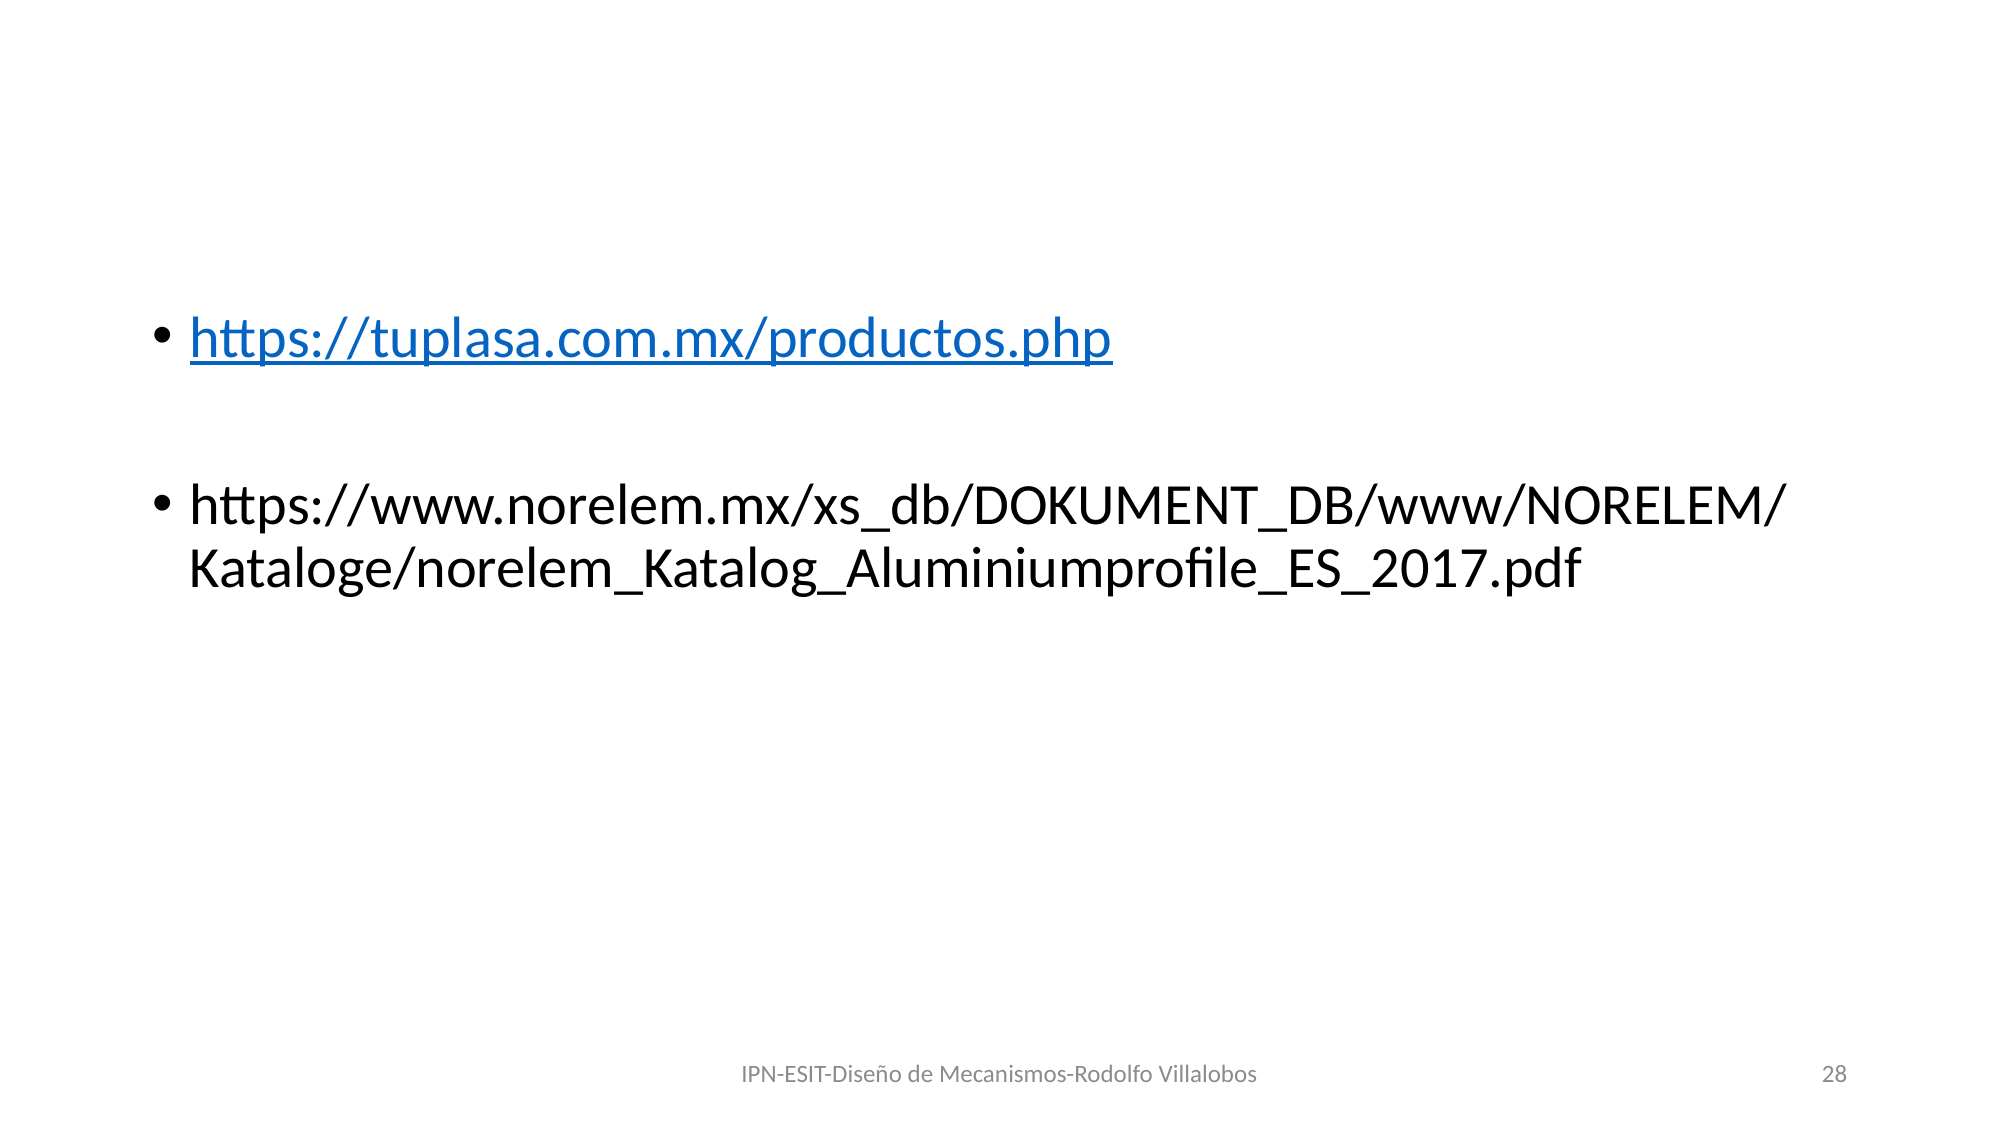

#
https://tuplasa.com.mx/productos.php

https://www.norelem.mx/xs_db/DOKUMENT_DB/www/NORELEM/Kataloge/norelem_Katalog_Aluminiumprofile_ES_2017.pdf
IPN-ESIT-Diseño de Mecanismos-Rodolfo Villalobos
28